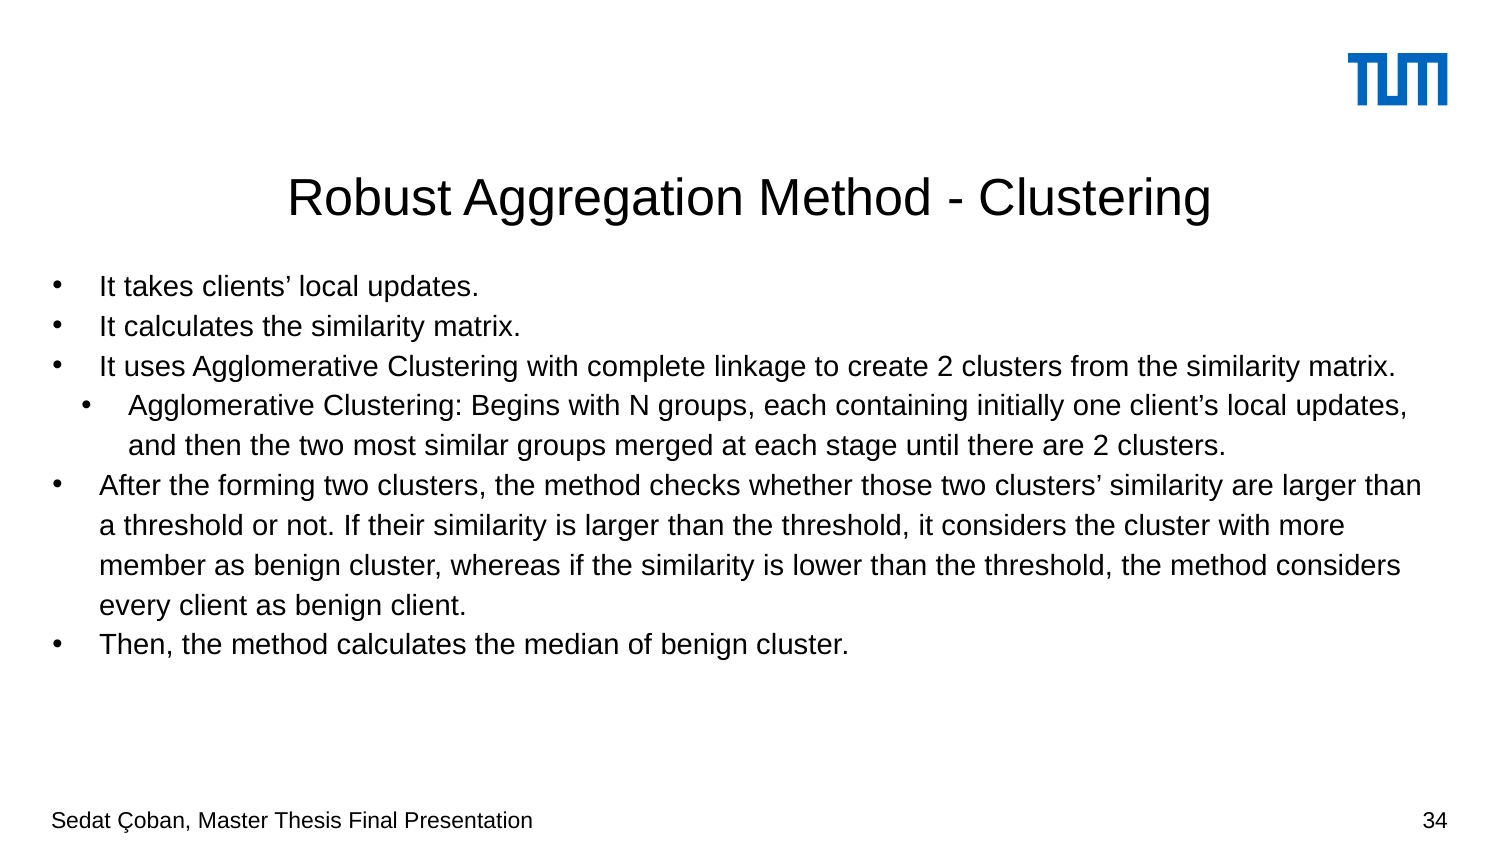

# Robust Aggregation Method - Clustering
It takes clients’ local updates.
It calculates the similarity matrix.
It uses Agglomerative Clustering with complete linkage to create 2 clusters from the similarity matrix.
Agglomerative Clustering: Begins with N groups, each containing initially one client’s local updates, and then the two most similar groups merged at each stage until there are 2 clusters.
After the forming two clusters, the method checks whether those two clusters’ similarity are larger than a threshold or not. If their similarity is larger than the threshold, it considers the cluster with more member as benign cluster, whereas if the similarity is lower than the threshold, the method considers every client as benign client.
Then, the method calculates the median of benign cluster.
Sedat Çoban, Master Thesis Final Presentation
34